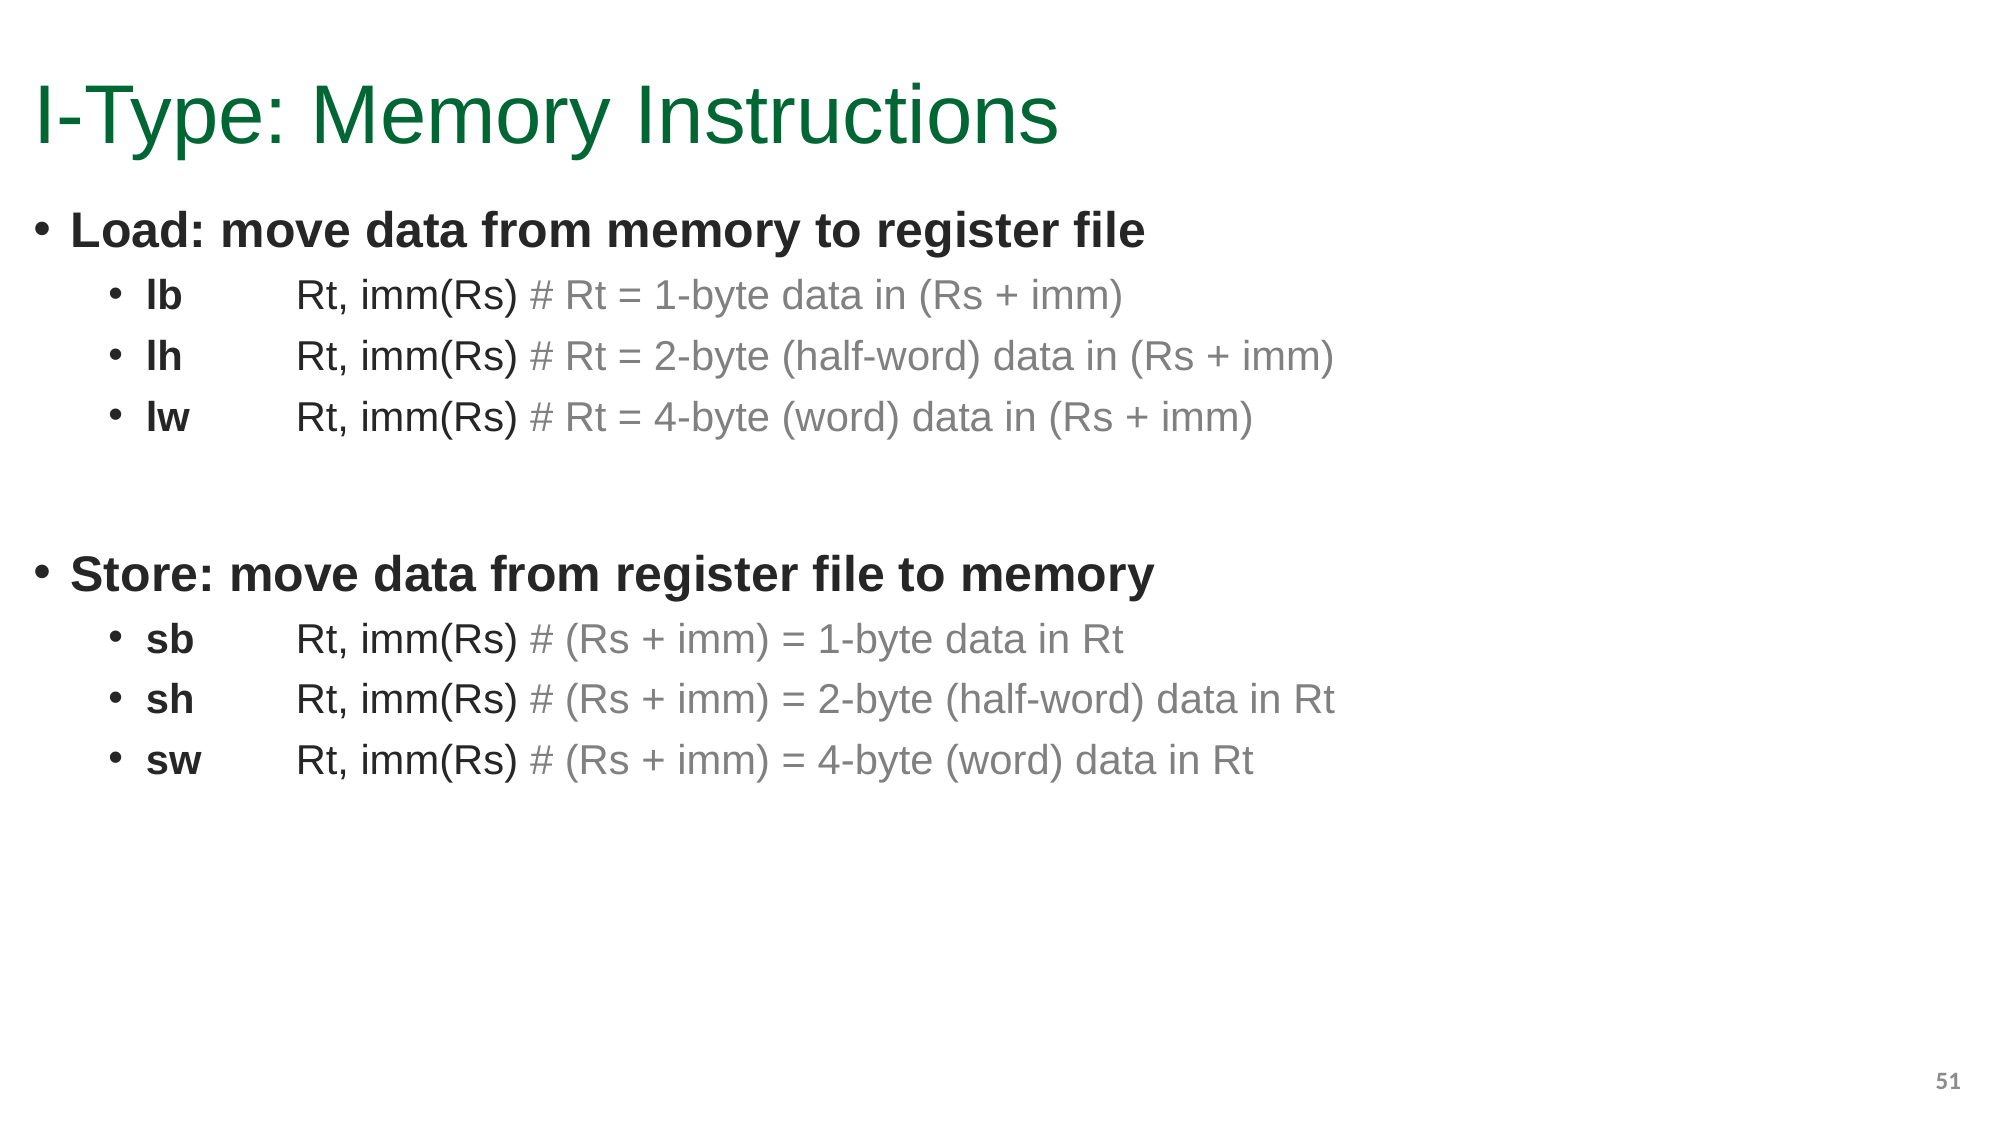

# I-Type: Memory Instructions
Load: move data from memory to register file
lb 	Rt, imm(Rs) # Rt = 1-byte data in (Rs + imm)
lh 	Rt, imm(Rs) # Rt = 2-byte (half-word) data in (Rs + imm)
lw 	Rt, imm(Rs) # Rt = 4-byte (word) data in (Rs + imm)

Store: move data from register file to memory
sb 	Rt, imm(Rs) # (Rs + imm) = 1-byte data in Rt
sh 	Rt, imm(Rs) # (Rs + imm) = 2-byte (half-word) data in Rt
sw 	Rt, imm(Rs) # (Rs + imm) = 4-byte (word) data in Rt

51